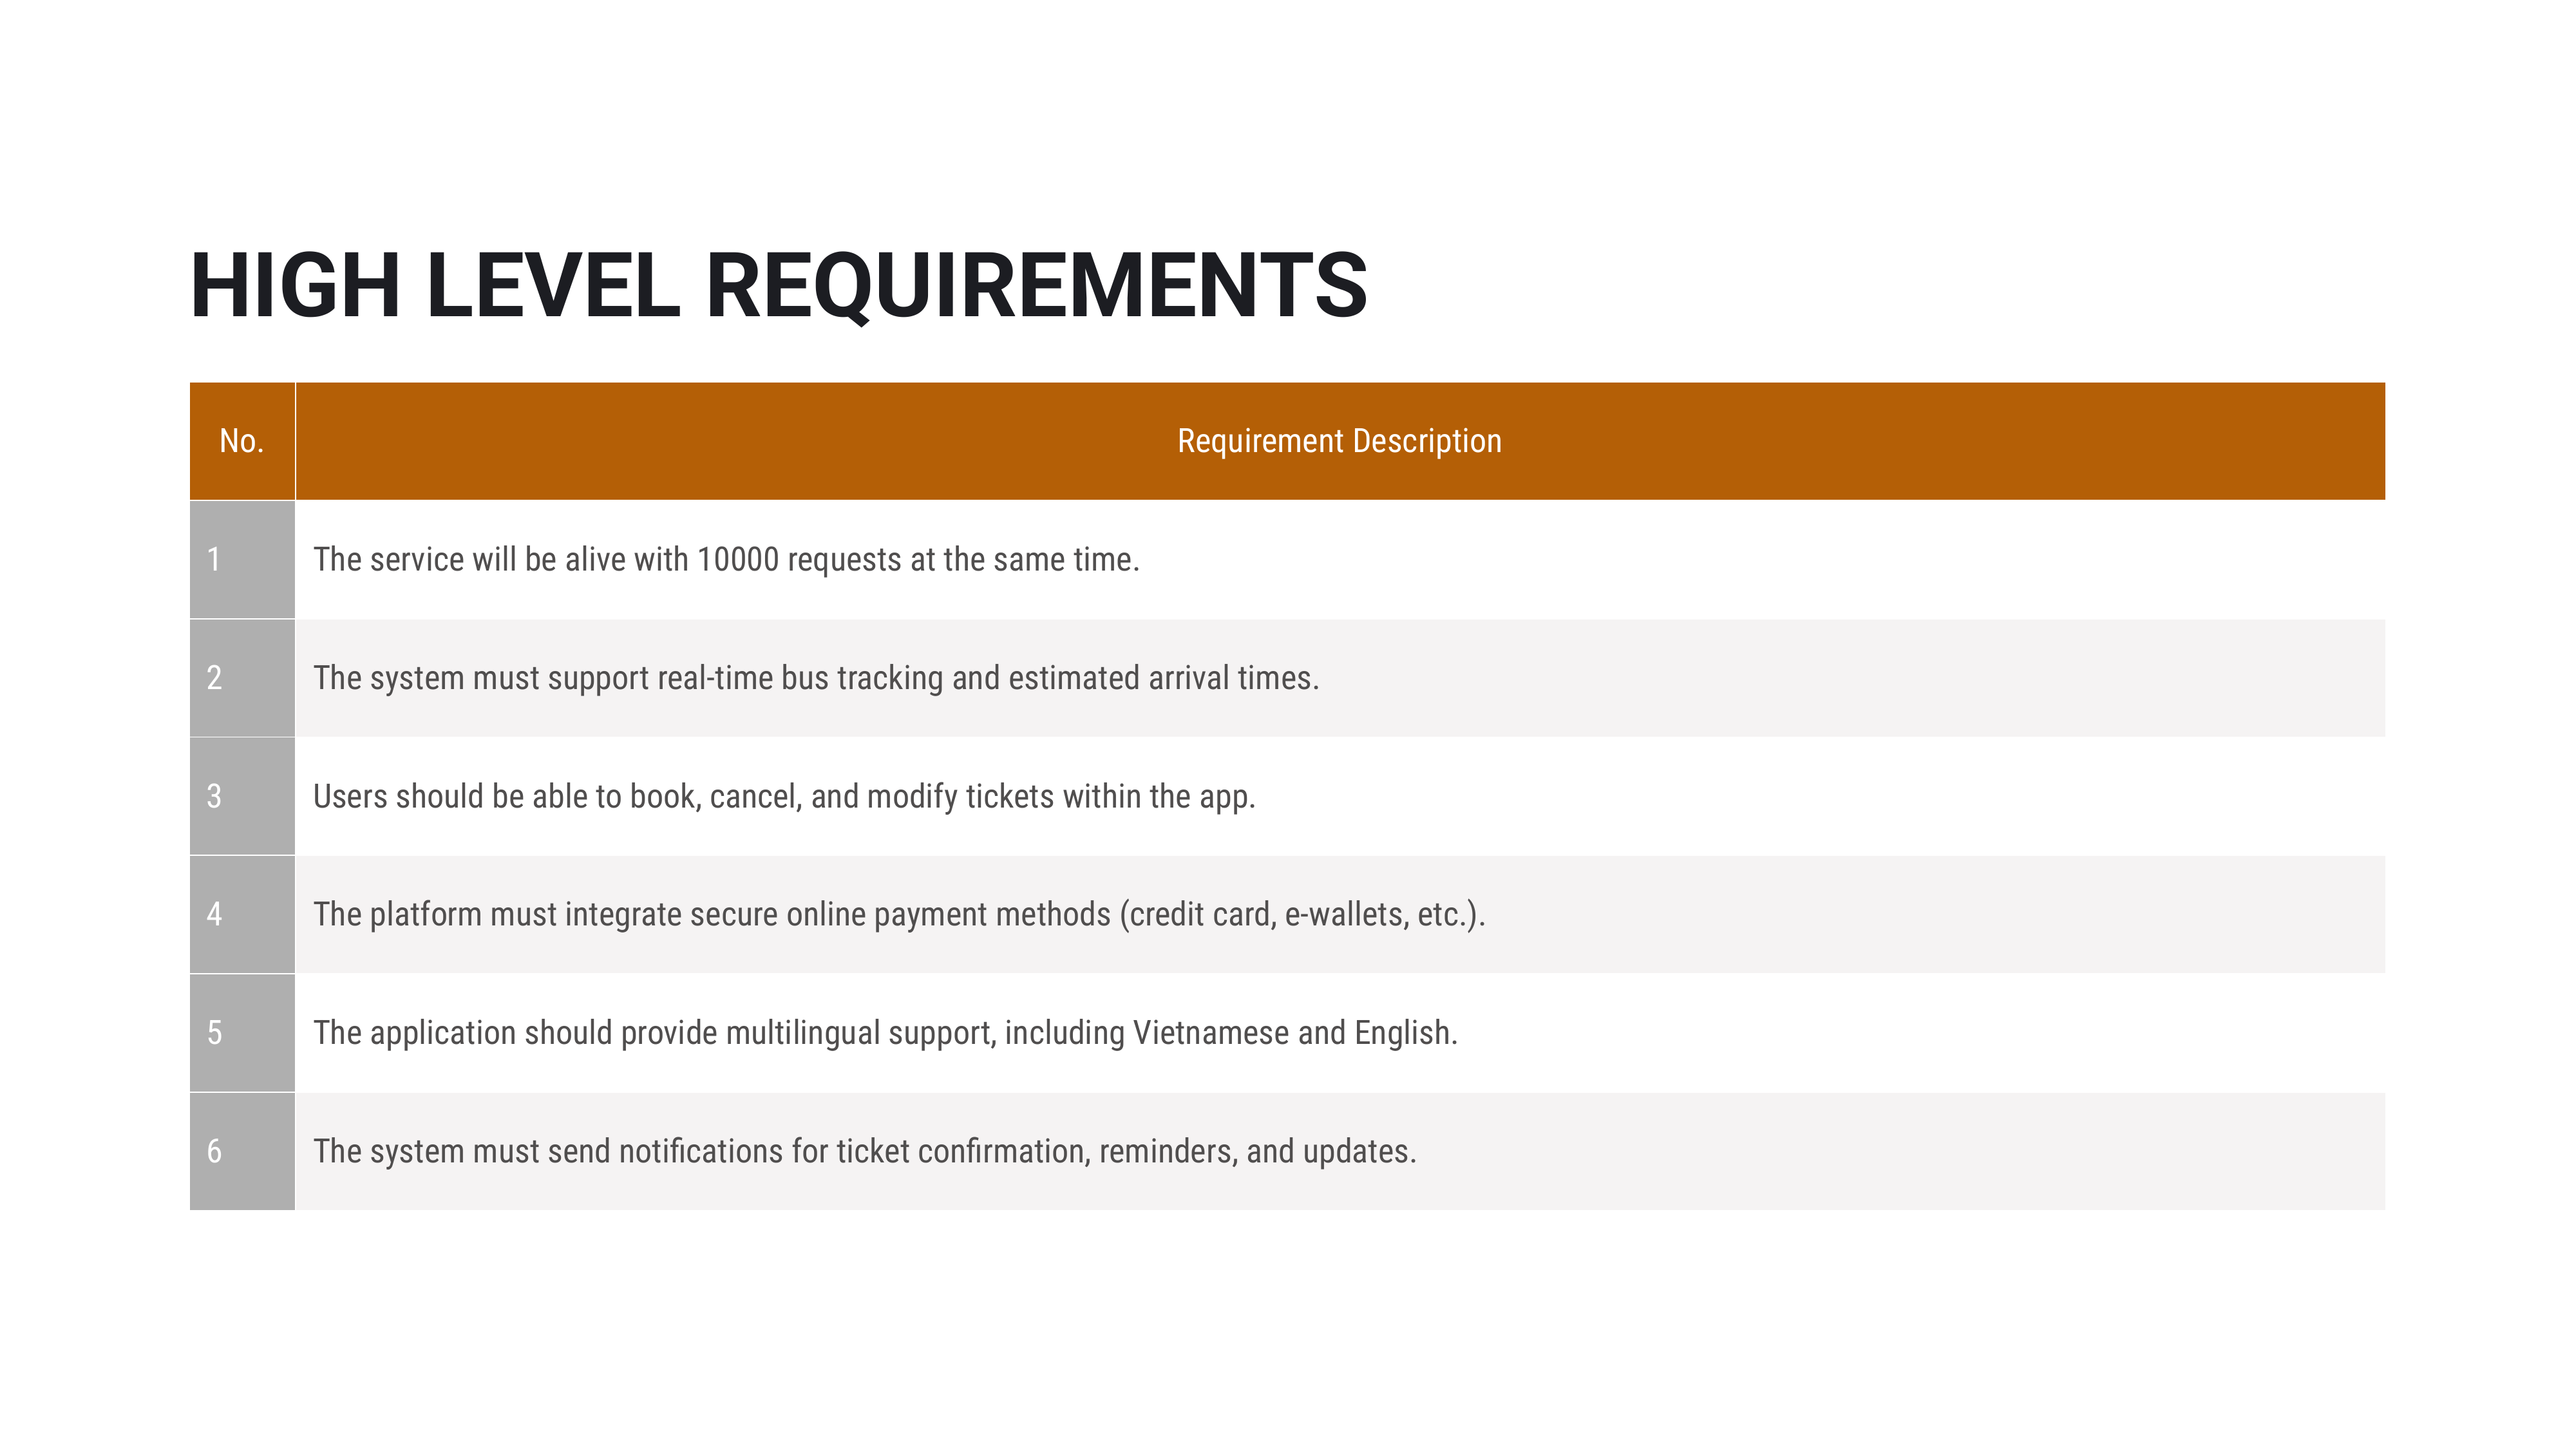

HIGH LEVEL REQUIREMENTS
| No. | Requirement Description |
| --- | --- |
| 1 | The service will be alive with 10000 requests at the same time. |
| 2 | The system must support real-time bus tracking and estimated arrival times. |
| 3 | Users should be able to book, cancel, and modify tickets within the app. |
| 4 | The platform must integrate secure online payment methods (credit card, e-wallets, etc.). |
| 5 | The application should provide multilingual support, including Vietnamese and English. |
| 6 | The system must send notifications for ticket confirmation, reminders, and updates. |